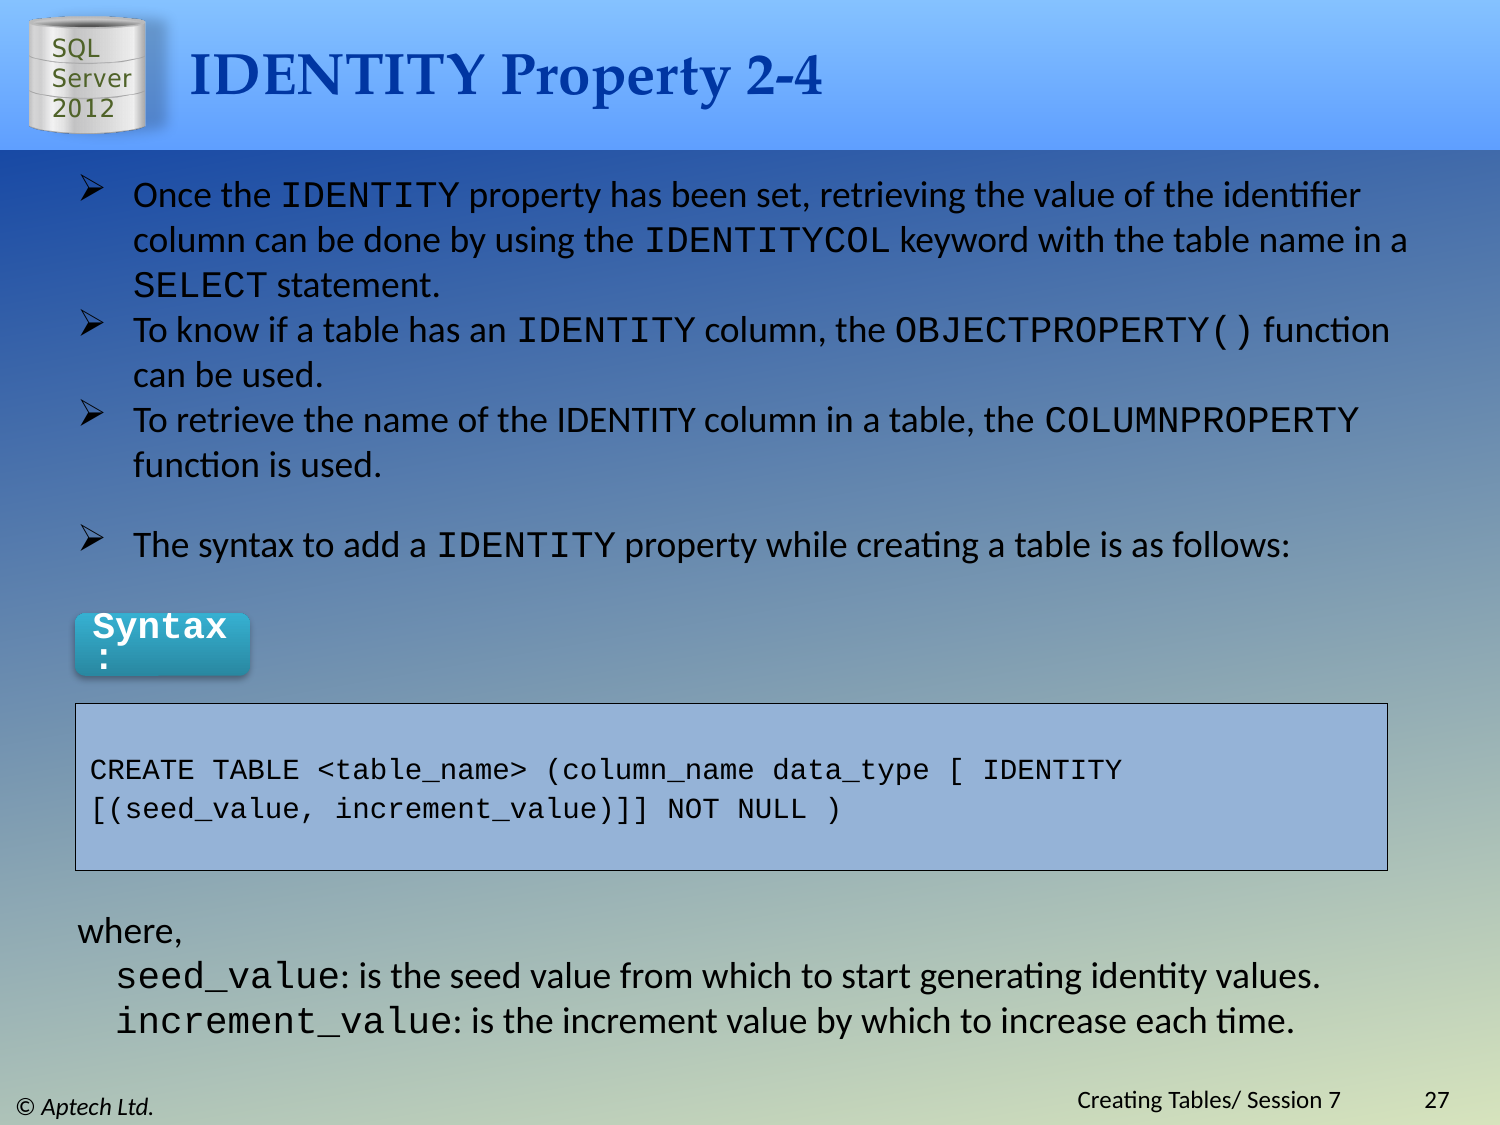

# IDENTITY Property 2-4
Once the IDENTITY property has been set, retrieving the value of the identifier column can be done by using the IDENTITYCOL keyword with the table name in a SELECT statement.
To know if a table has an IDENTITY column, the OBJECTPROPERTY() function can be used.
To retrieve the name of the IDENTITY column in a table, the COLUMNPROPERTY function is used.
The syntax to add a IDENTITY property while creating a table is as follows:
Syntax:

CREATE TABLE <table_name> (column_name data_type [ IDENTITY
[(seed_value, increment_value)]] NOT NULL )

where,
seed_value: is the seed value from which to start generating identity values.
increment_value: is the increment value by which to increase each time.
Creating Tables/ Session 7
27